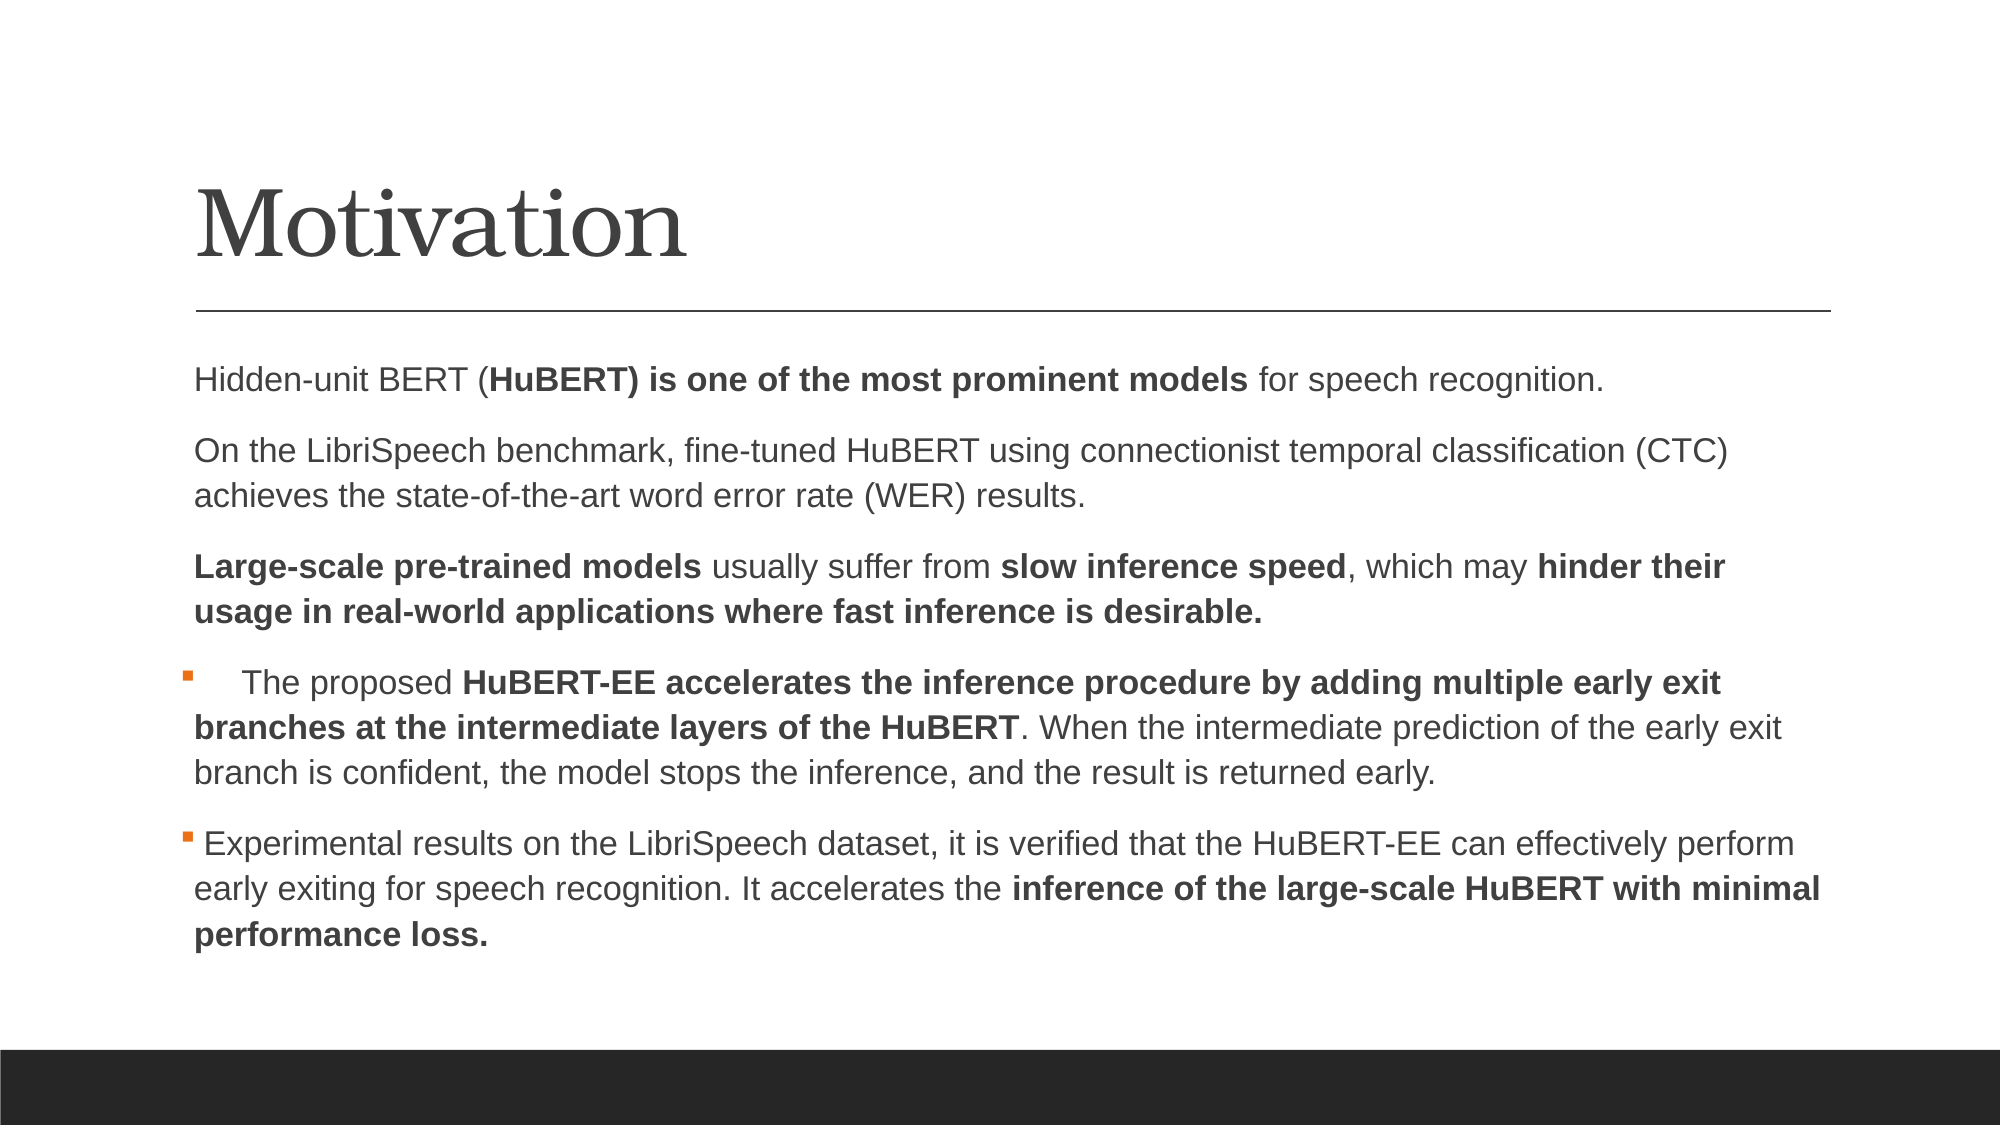

# Motivation
Hidden-unit BERT (HuBERT) is one of the most prominent models for speech recognition.
On the LibriSpeech benchmark, fine-tuned HuBERT using connectionist temporal classification (CTC) achieves the state-of-the-art word error rate (WER) results.
Large-scale pre-trained models usually suffer from slow inference speed, which may hinder their usage in real-world applications where fast inference is desirable.
     The proposed HuBERT-EE accelerates the inference procedure by adding multiple early exit branches at the intermediate layers of the HuBERT. When the intermediate prediction of the early exit branch is confident, the model stops the inference, and the result is returned early.
 Experimental results on the LibriSpeech dataset, it is verified that the HuBERT-EE can effectively perform early exiting for speech recognition. It accelerates the inference of the large-scale HuBERT with minimal performance loss.